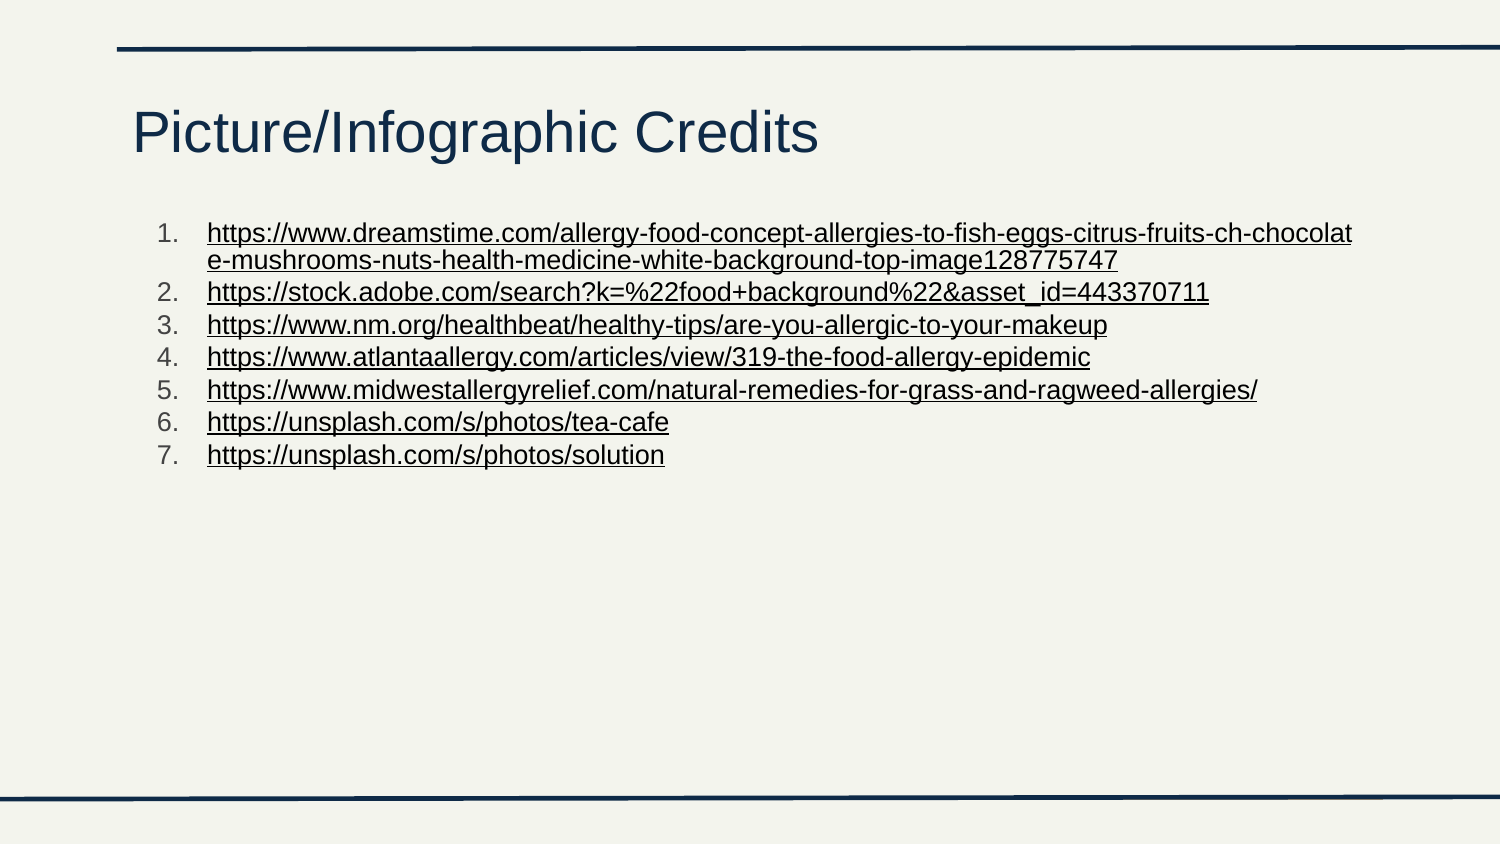

# Picture/Infographic Credits
https://www.dreamstime.com/allergy-food-concept-allergies-to-fish-eggs-citrus-fruits-ch-chocolate-mushrooms-nuts-health-medicine-white-background-top-image128775747
https://stock.adobe.com/search?k=%22food+background%22&asset_id=443370711
https://www.nm.org/healthbeat/healthy-tips/are-you-allergic-to-your-makeup
https://www.atlantaallergy.com/articles/view/319-the-food-allergy-epidemic
https://www.midwestallergyrelief.com/natural-remedies-for-grass-and-ragweed-allergies/
https://unsplash.com/s/photos/tea-cafe
https://unsplash.com/s/photos/solution